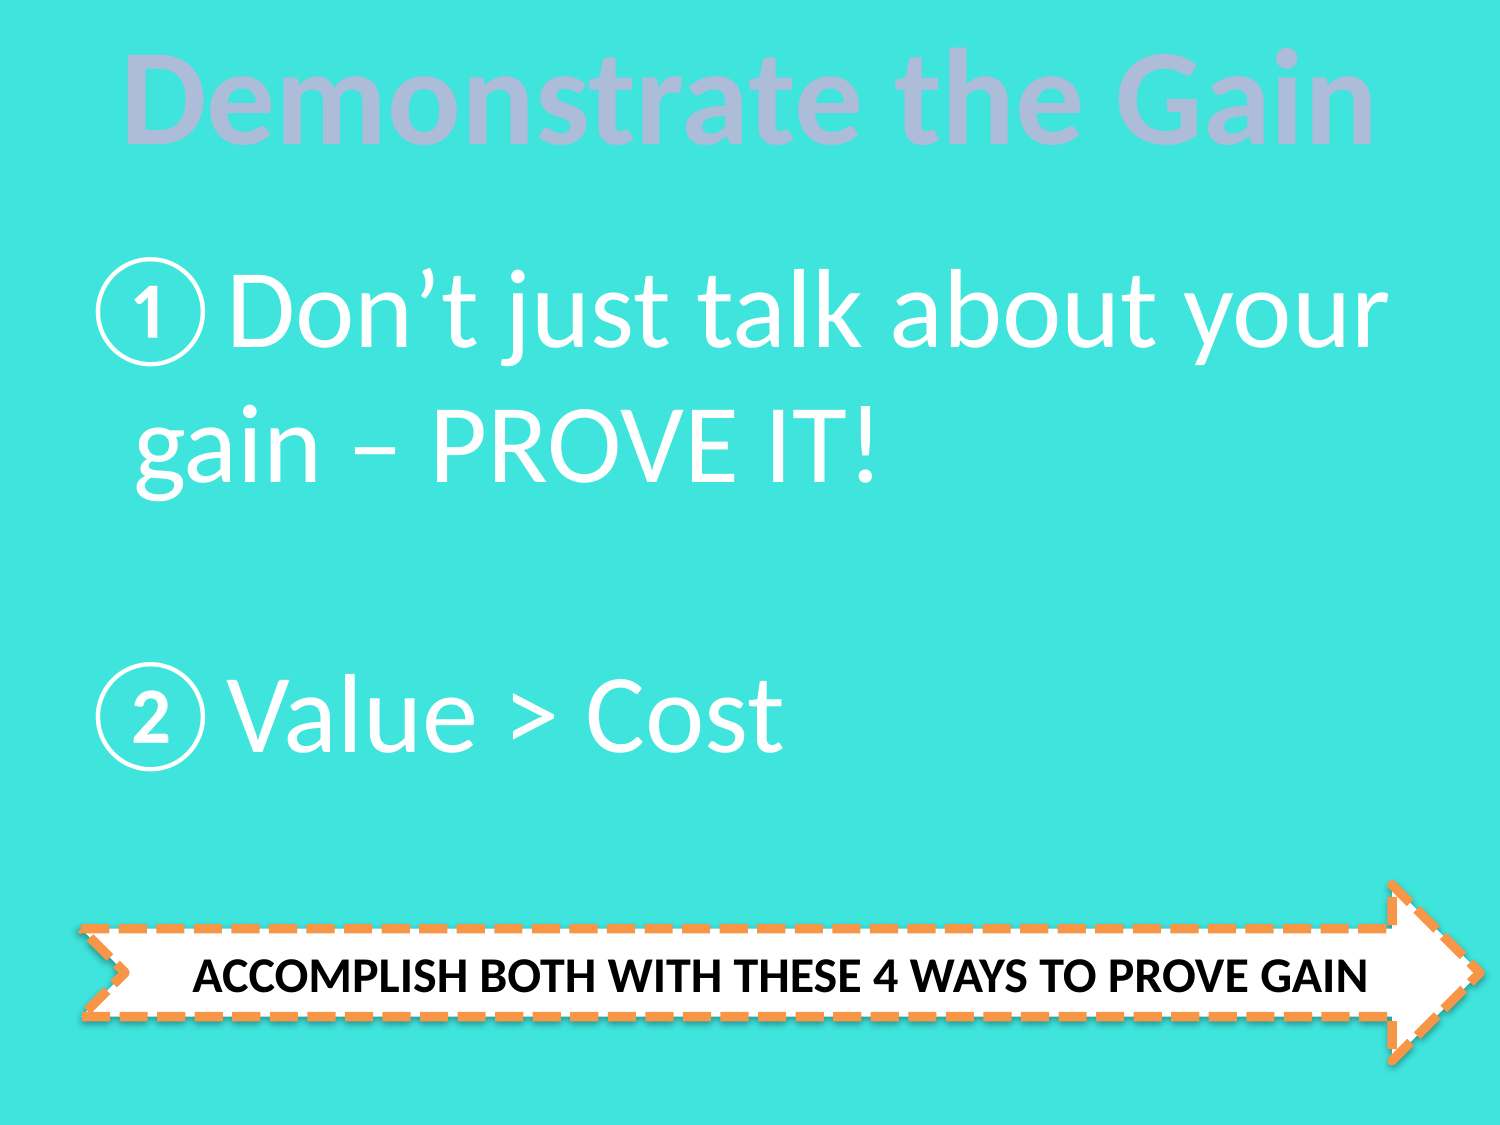

Demonstrate the Gain
Don’t just talk about your gain – PROVE IT!

Value > Cost
ACCOMPLISH BOTH WITH THESE 4 WAYS TO PROVE GAIN